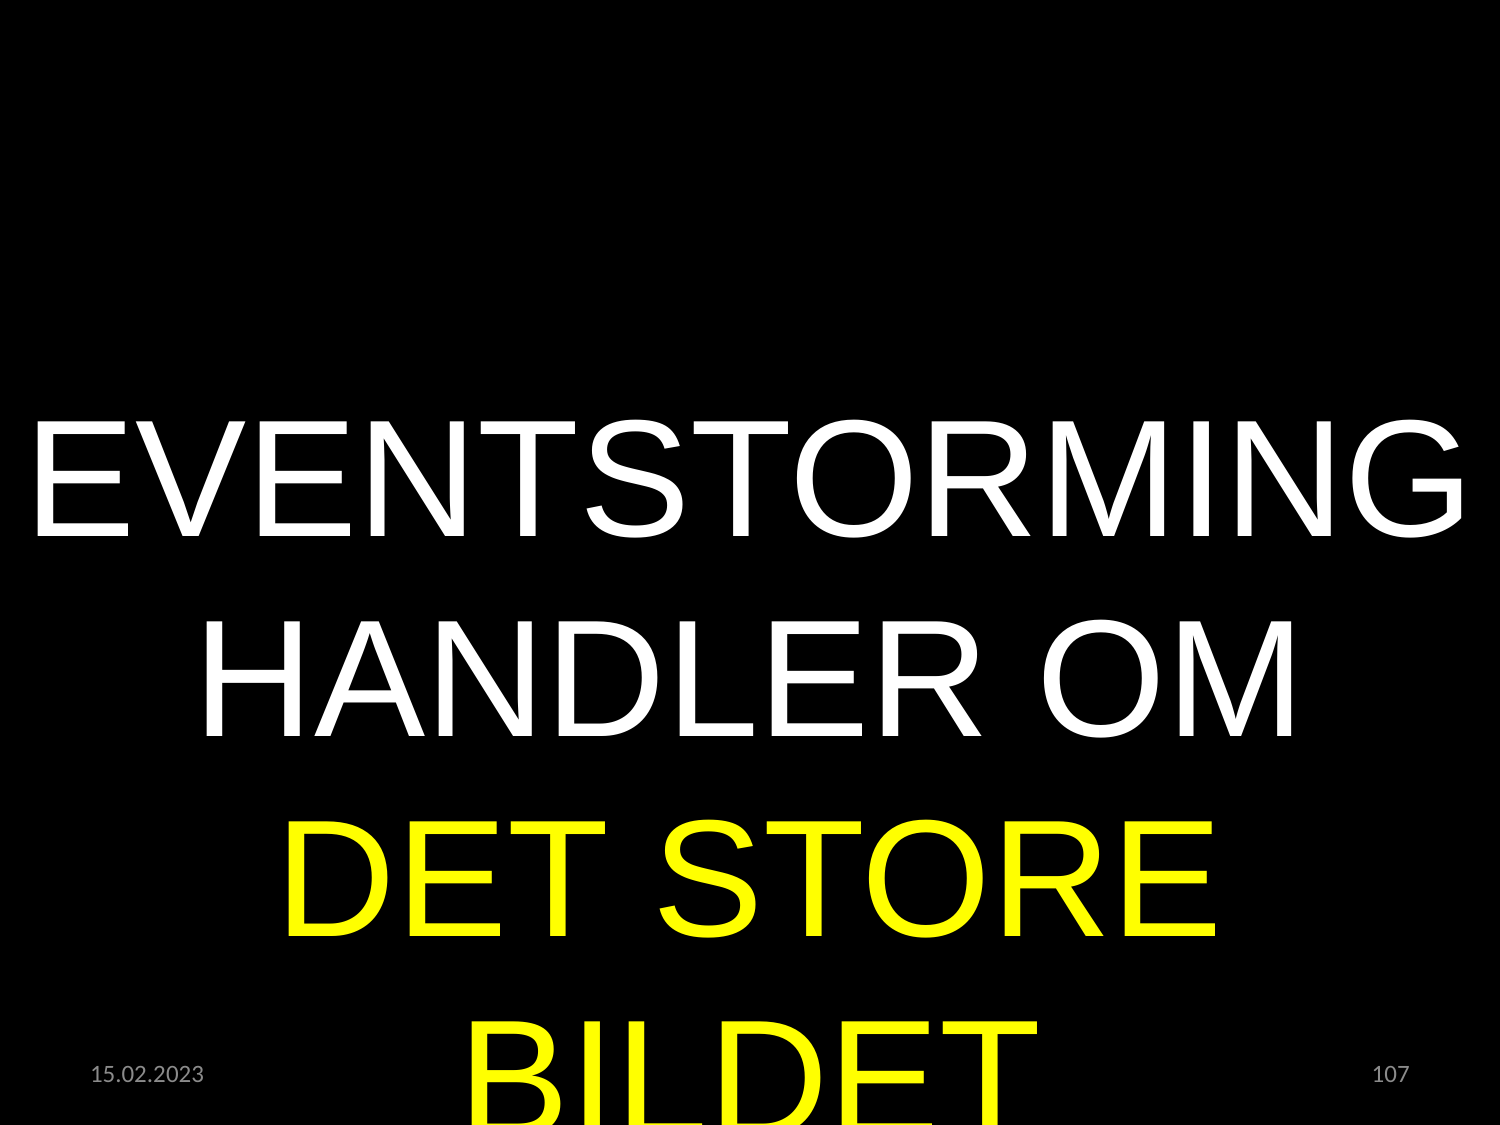

EVENTSTORMING HANDLER OM DET STORE BILDET
15.02.2023
107